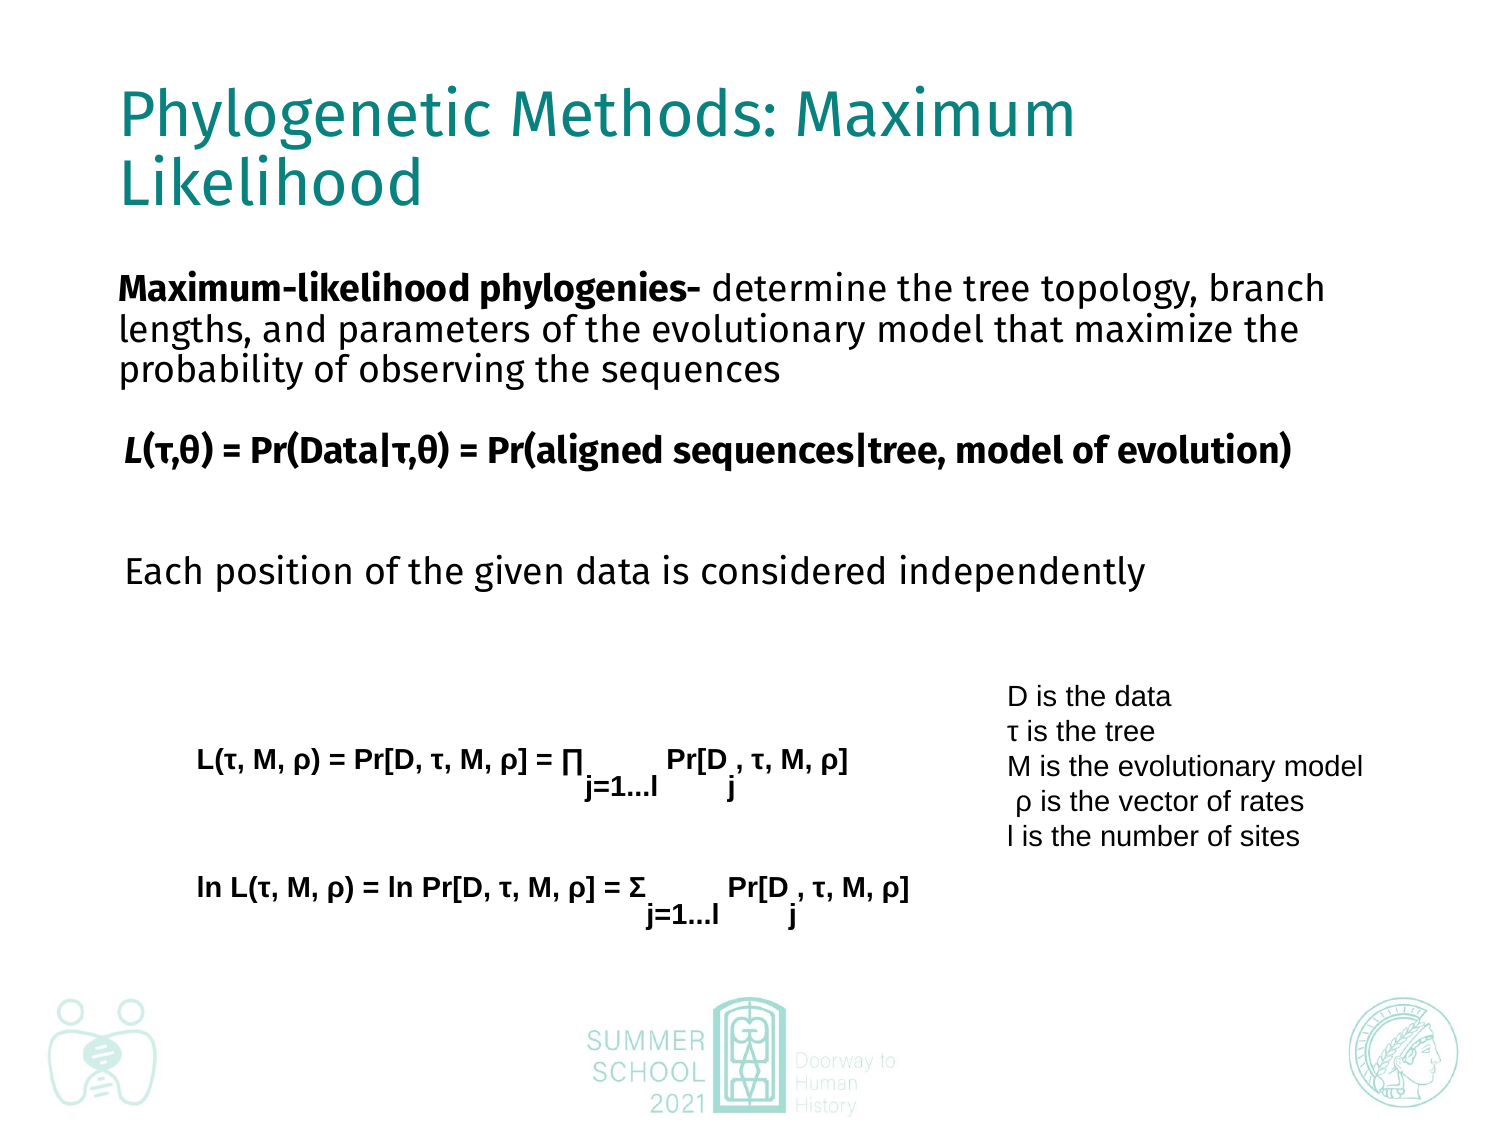

# Phylogenetic Methods: Maximum Likelihood
Maximum-likelihood phylogenies- determine the tree topology, branch lengths, and parameters of the evolutionary model that maximize the probability of observing the sequences

L(τ,θ) = Pr(Data|τ,θ) = Pr(aligned sequences|tree, model of evolution)

Each position of the given data is considered independently

D is the data
τ is the tree
M is the evolutionary model
 ρ is the vector of rates
l is the number of sites

L(τ, M, ρ) = Pr[D, τ, M, ρ] = ∏j=1...l Pr[Dj, τ, M, ρ]

ln L(τ, M, ρ) = ln Pr[D, τ, M, ρ] = Σj=1...l Pr[Dj, τ, M, ρ]